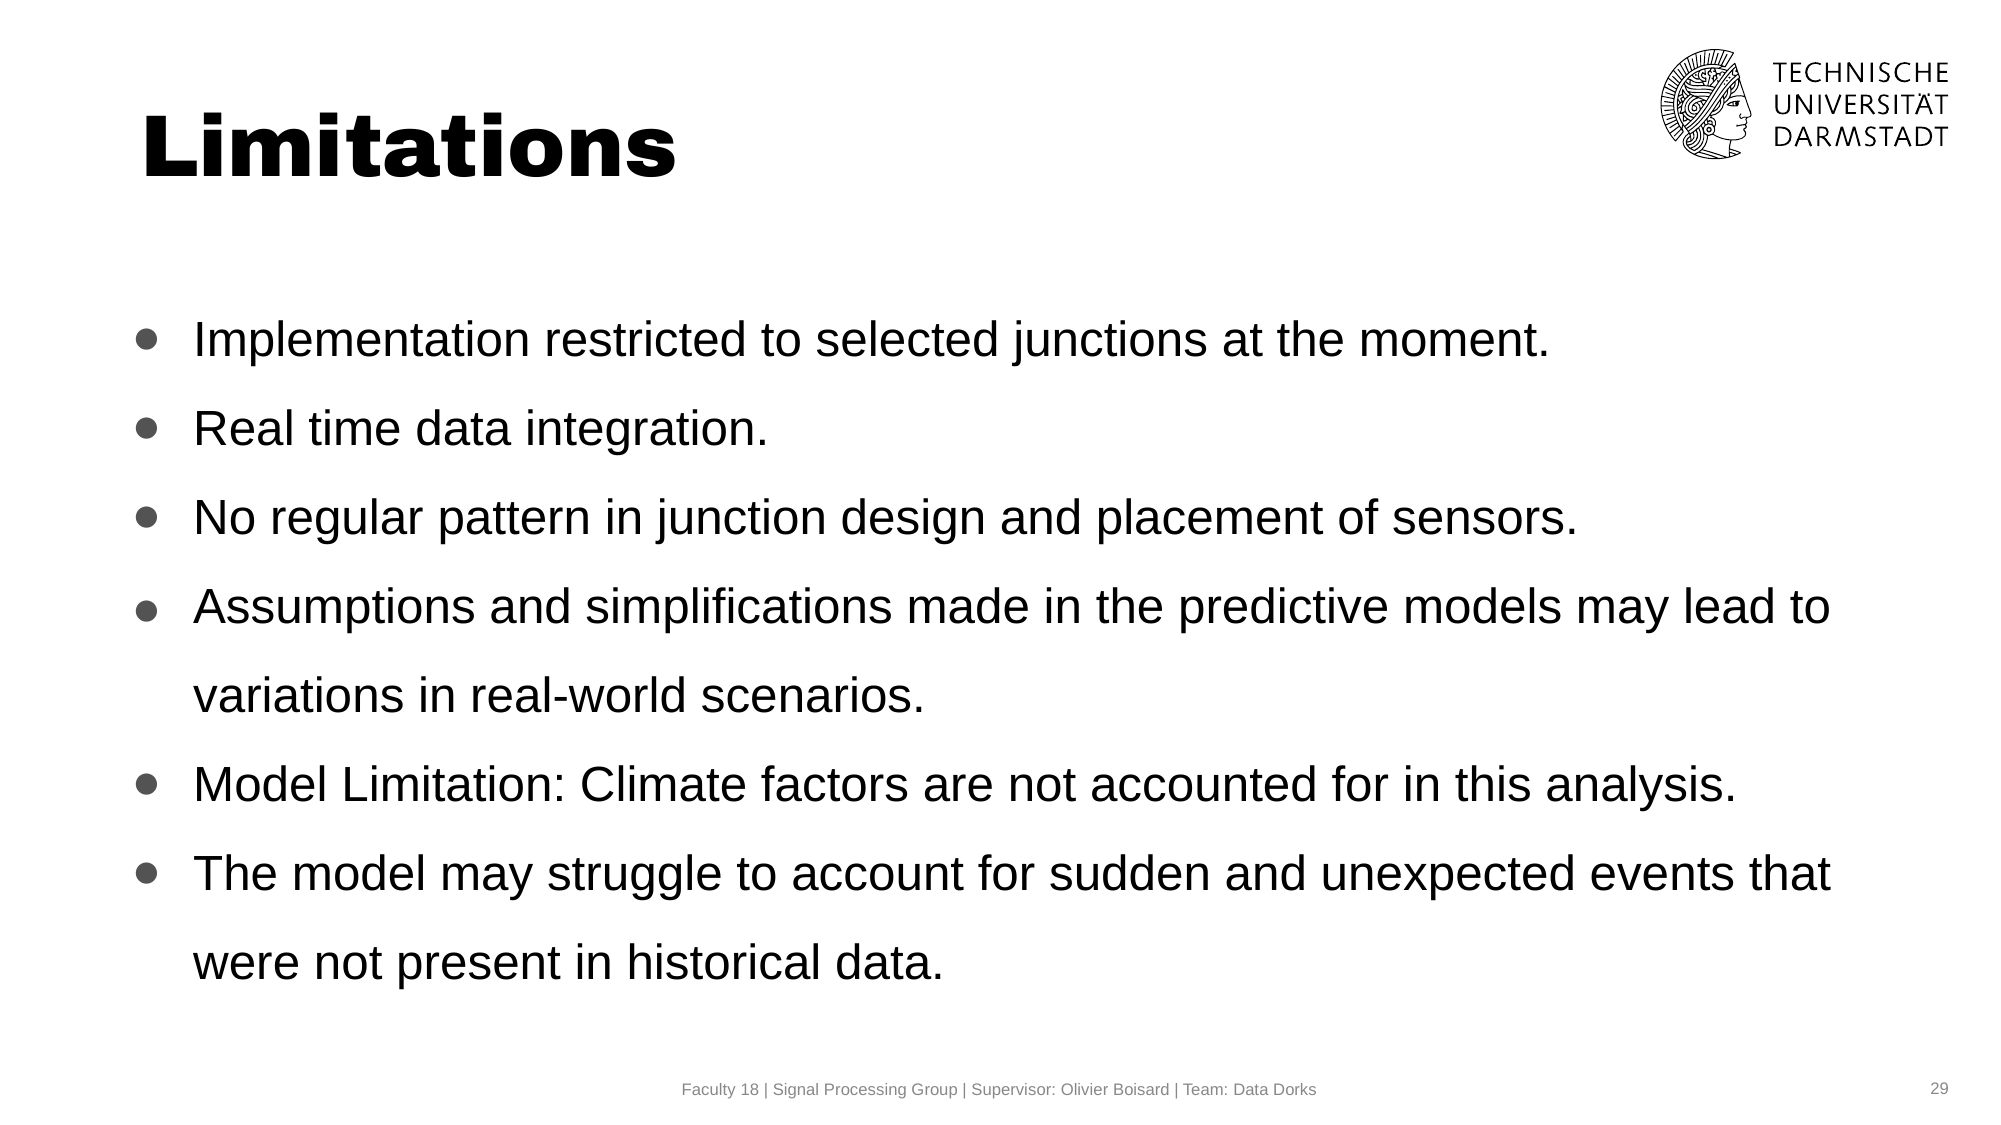

# Limitations
Implementation restricted to selected junctions at the moment.
Real time data integration.
No regular pattern in junction design and placement of sensors.
Assumptions and simplifications made in the predictive models may lead to variations in real-world scenarios.
Model Limitation: Climate factors are not accounted for in this analysis.
The model may struggle to account for sudden and unexpected events that were not present in historical data.

29